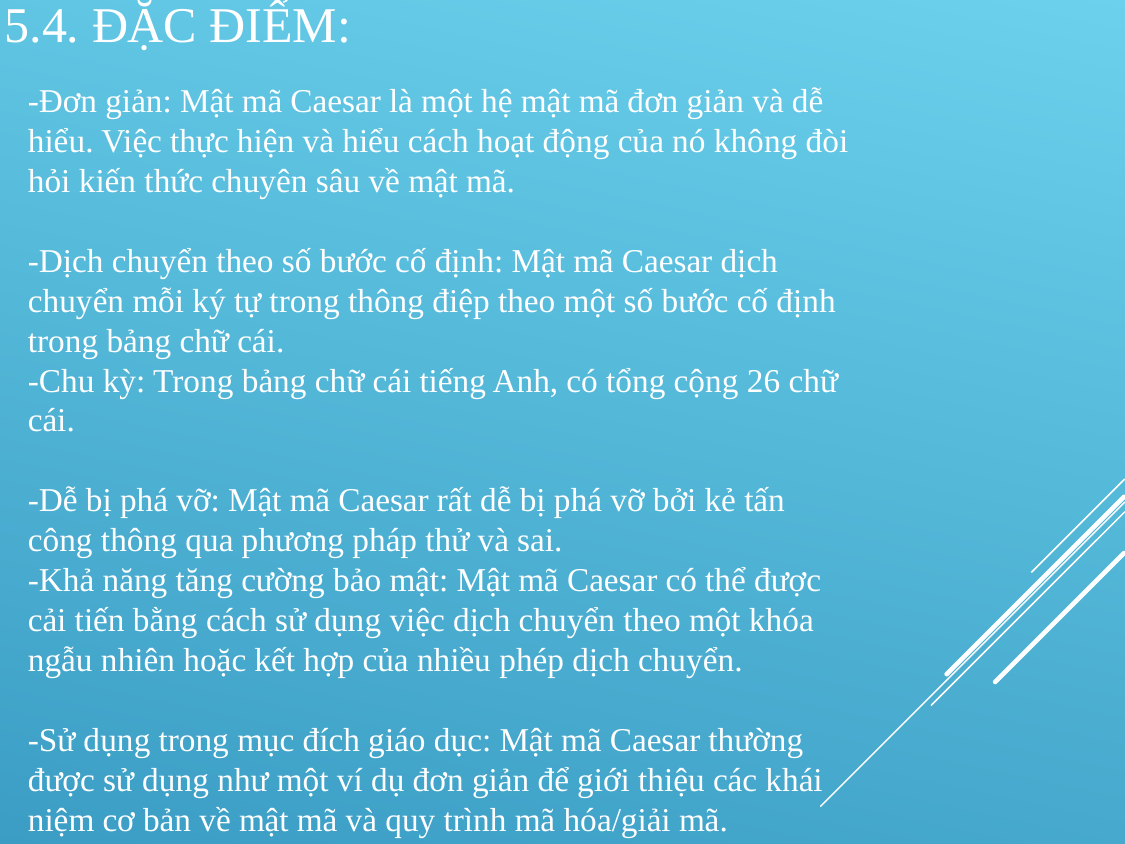

# 5.4. Đặc điểm:
-Đơn giản: Mật mã Caesar là một hệ mật mã đơn giản và dễ hiểu. Việc thực hiện và hiểu cách hoạt động của nó không đòi hỏi kiến thức chuyên sâu về mật mã.

-Dịch chuyển theo số bước cố định: Mật mã Caesar dịch chuyển mỗi ký tự trong thông điệp theo một số bước cố định trong bảng chữ cái.
-Chu kỳ: Trong bảng chữ cái tiếng Anh, có tổng cộng 26 chữ cái.

-Dễ bị phá vỡ: Mật mã Caesar rất dễ bị phá vỡ bởi kẻ tấn công thông qua phương pháp thử và sai.
-Khả năng tăng cường bảo mật: Mật mã Caesar có thể được cải tiến bằng cách sử dụng việc dịch chuyển theo một khóa ngẫu nhiên hoặc kết hợp của nhiều phép dịch chuyển.

-Sử dụng trong mục đích giáo dục: Mật mã Caesar thường được sử dụng như một ví dụ đơn giản để giới thiệu các khái niệm cơ bản về mật mã và quy trình mã hóa/giải mã.